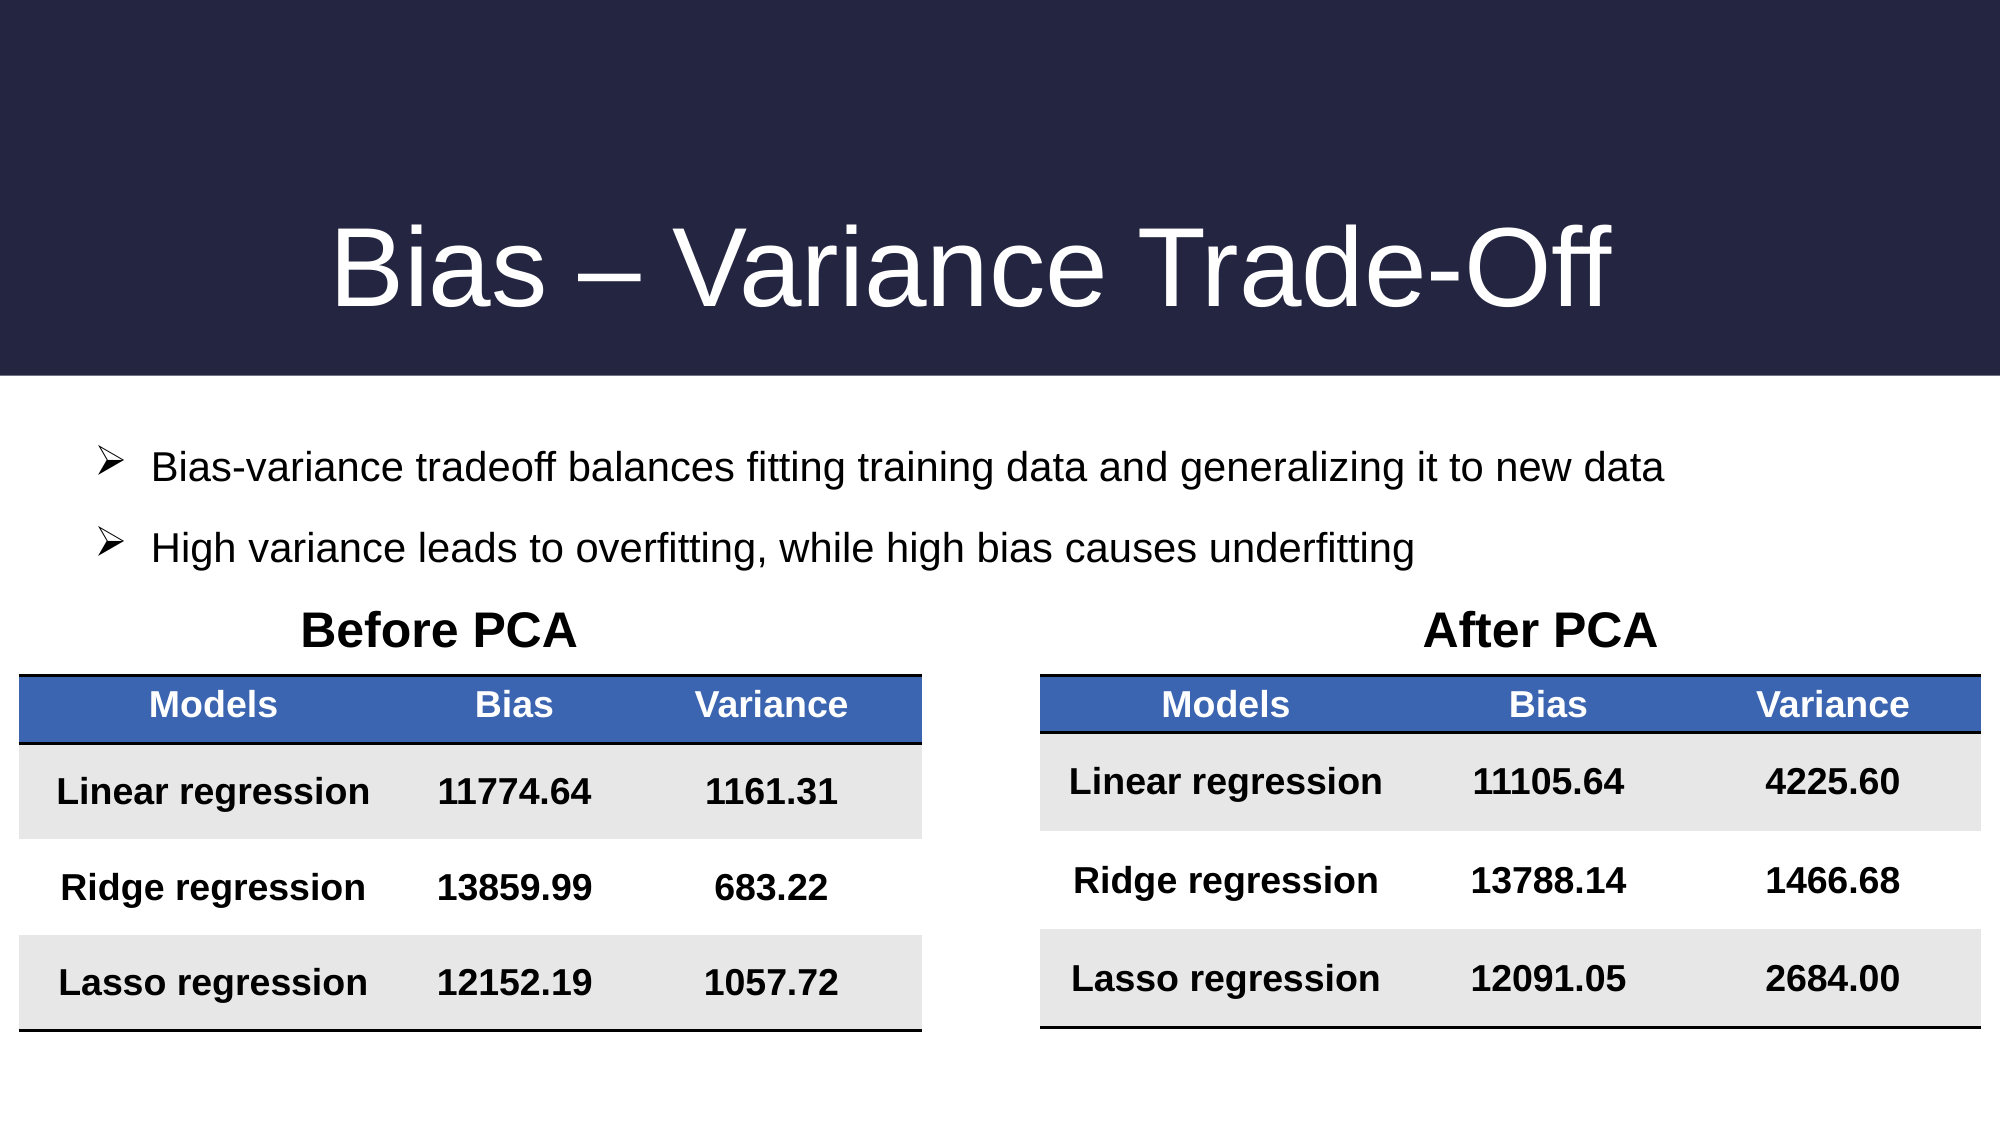

# Bias – Variance Trade-Off
Bias-variance tradeoff balances fitting training data and generalizing it to new data
High variance leads to overfitting, while high bias causes underfitting

After PCA
Before PCA
| Models | Bias | Variance |
| --- | --- | --- |
| Linear regression | 11105.64 | 4225.60 |
| Ridge regression | 13788.14 | 1466.68 |
| Lasso regression | 12091.05 | 2684.00 |
| Models | Bias | Variance |
| --- | --- | --- |
| Linear regression | 11774.64 | 1161.31 |
| Ridge regression | 13859.99 | 683.22 |
| Lasso regression | 12152.19 | 1057.72 |